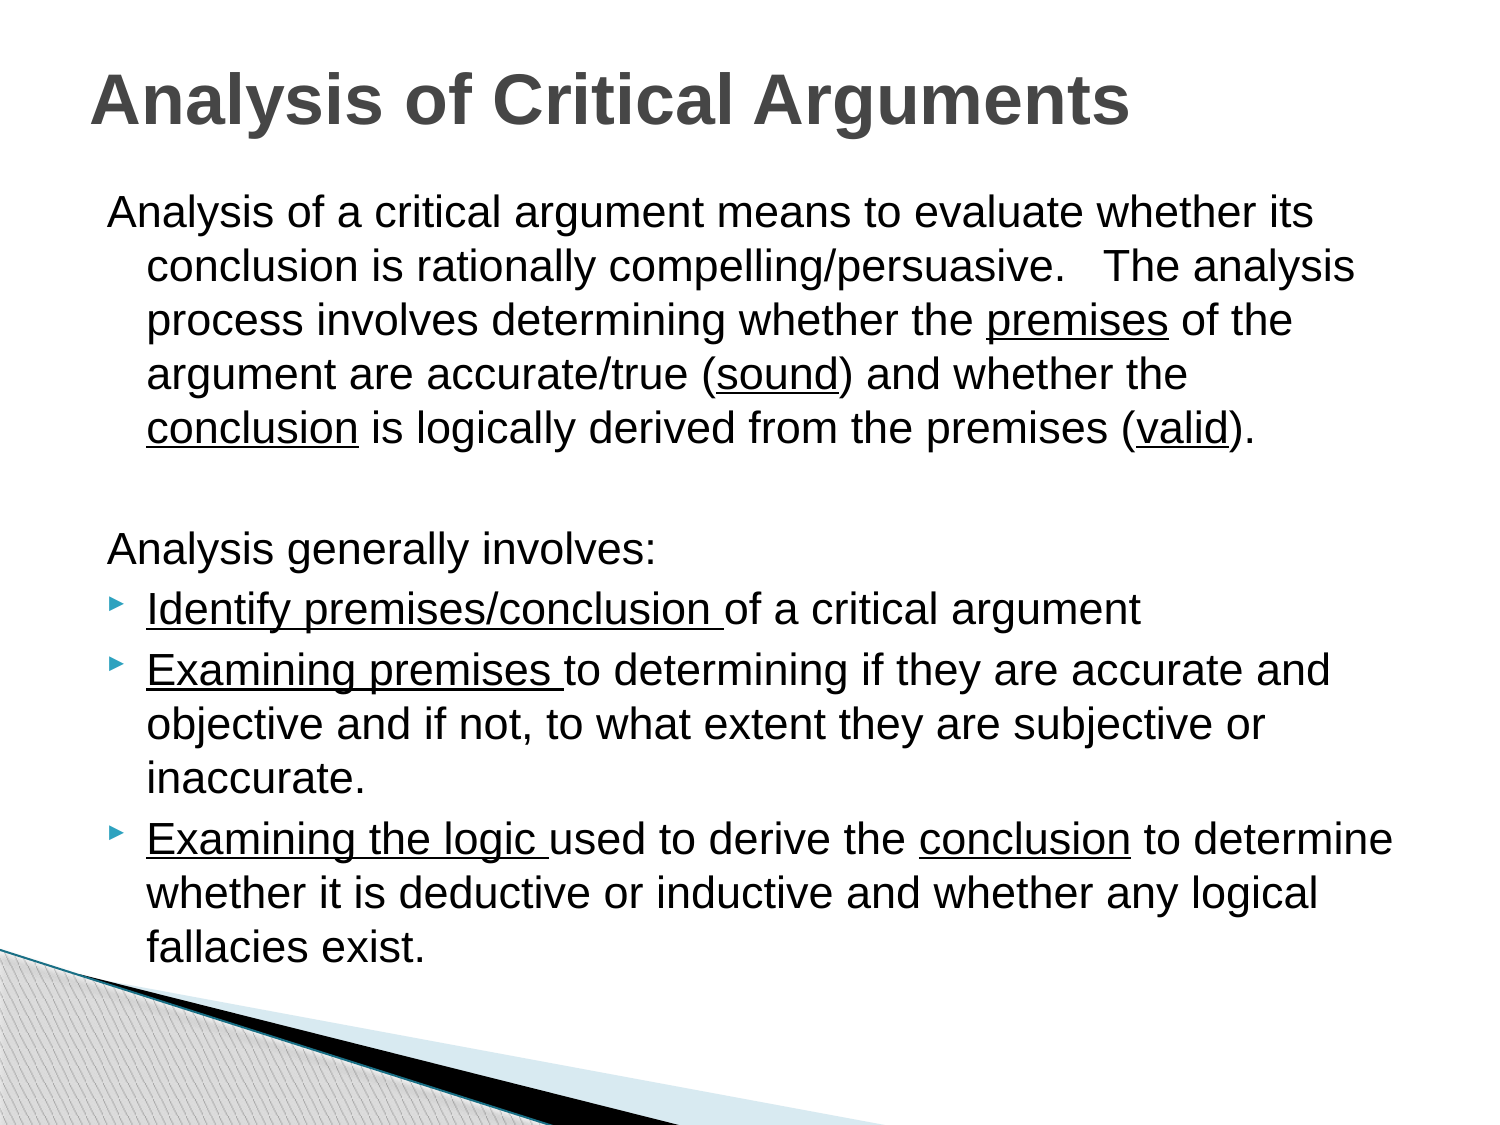

# Analysis of Critical Arguments
Analysis of a critical argument means to evaluate whether its conclusion is rationally compelling/persuasive.   The analysis process involves determining whether the premises of the argument are accurate/true (sound) and whether the conclusion is logically derived from the premises (valid).

Analysis generally involves:
Identify premises/conclusion of a critical argument
Examining premises to determining if they are accurate and objective and if not, to what extent they are subjective or inaccurate.
Examining the logic used to derive the conclusion to determine whether it is deductive or inductive and whether any logical fallacies exist.